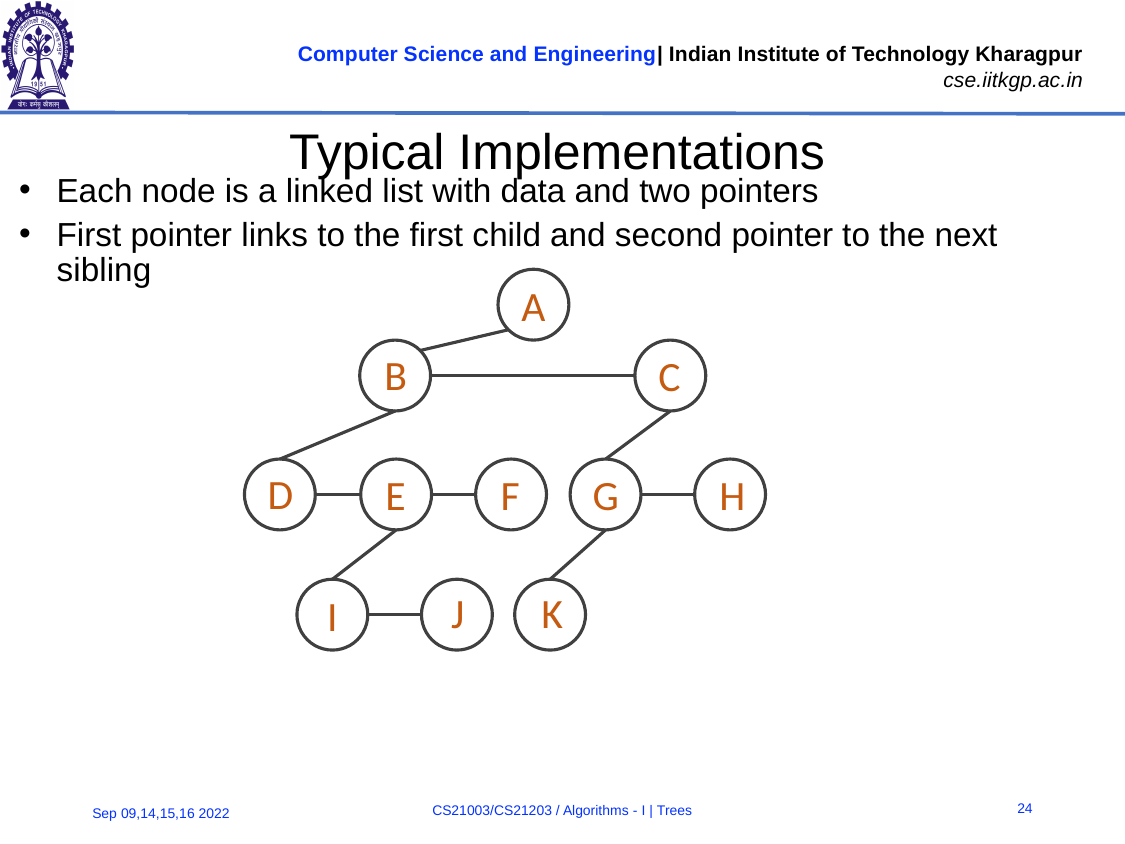

# Typical Implementations
Each node is a linked list with data and two pointers
First pointer links to the first child and second pointer to the next sibling

A

B
C

D
E
F
G
H
K

J
I
24
CS21003/CS21203 / Algorithms - I | Trees
Sep 09,14,15,16 2022